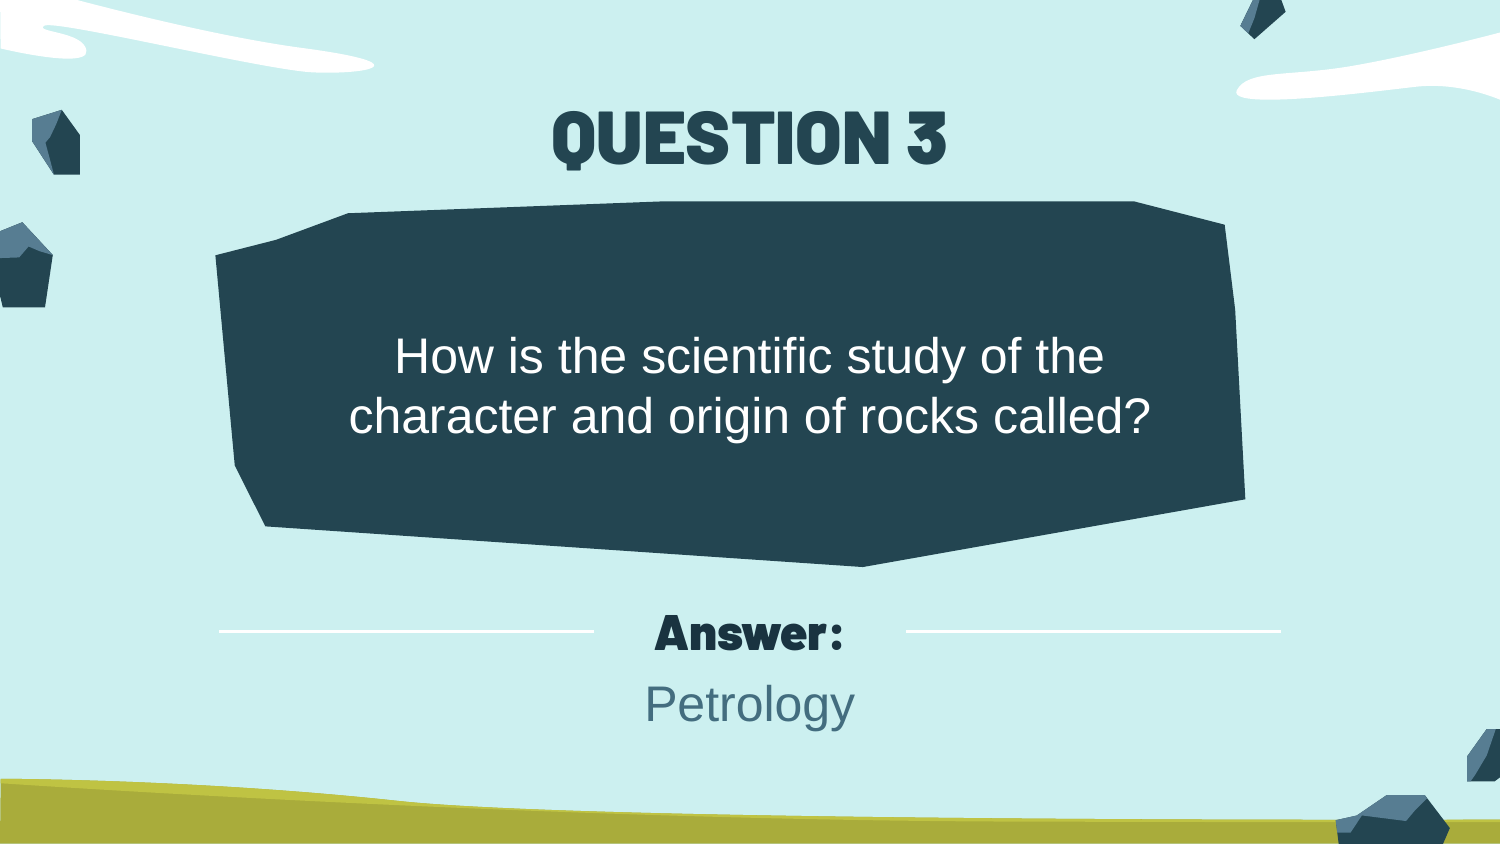

# QUESTION 3

How is the scientific study of the character and origin of rocks called?
Answer:
Petrology